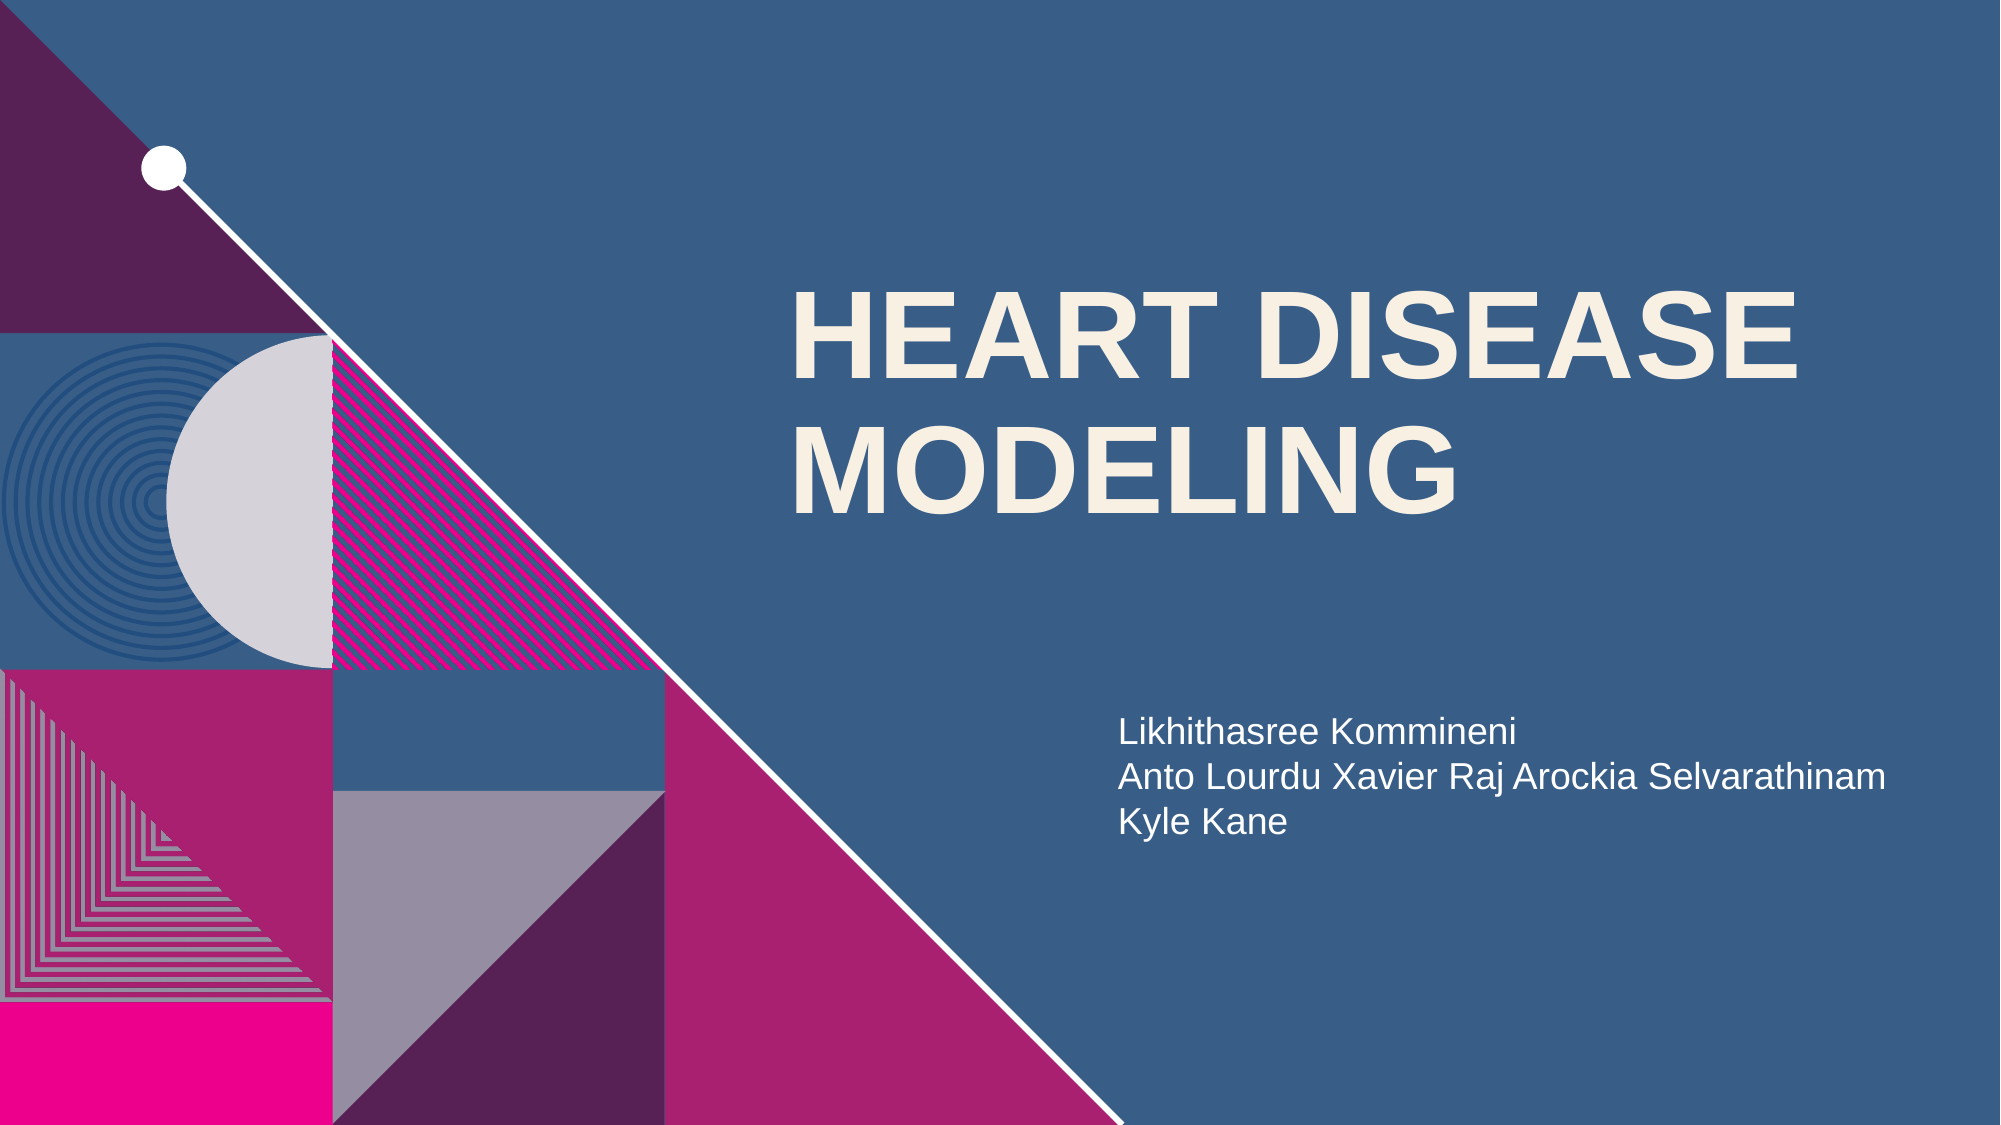

# Heart disease Modeling
Likhithasree Kommineni
Anto Lourdu Xavier Raj Arockia Selvarathinam
Kyle Kane